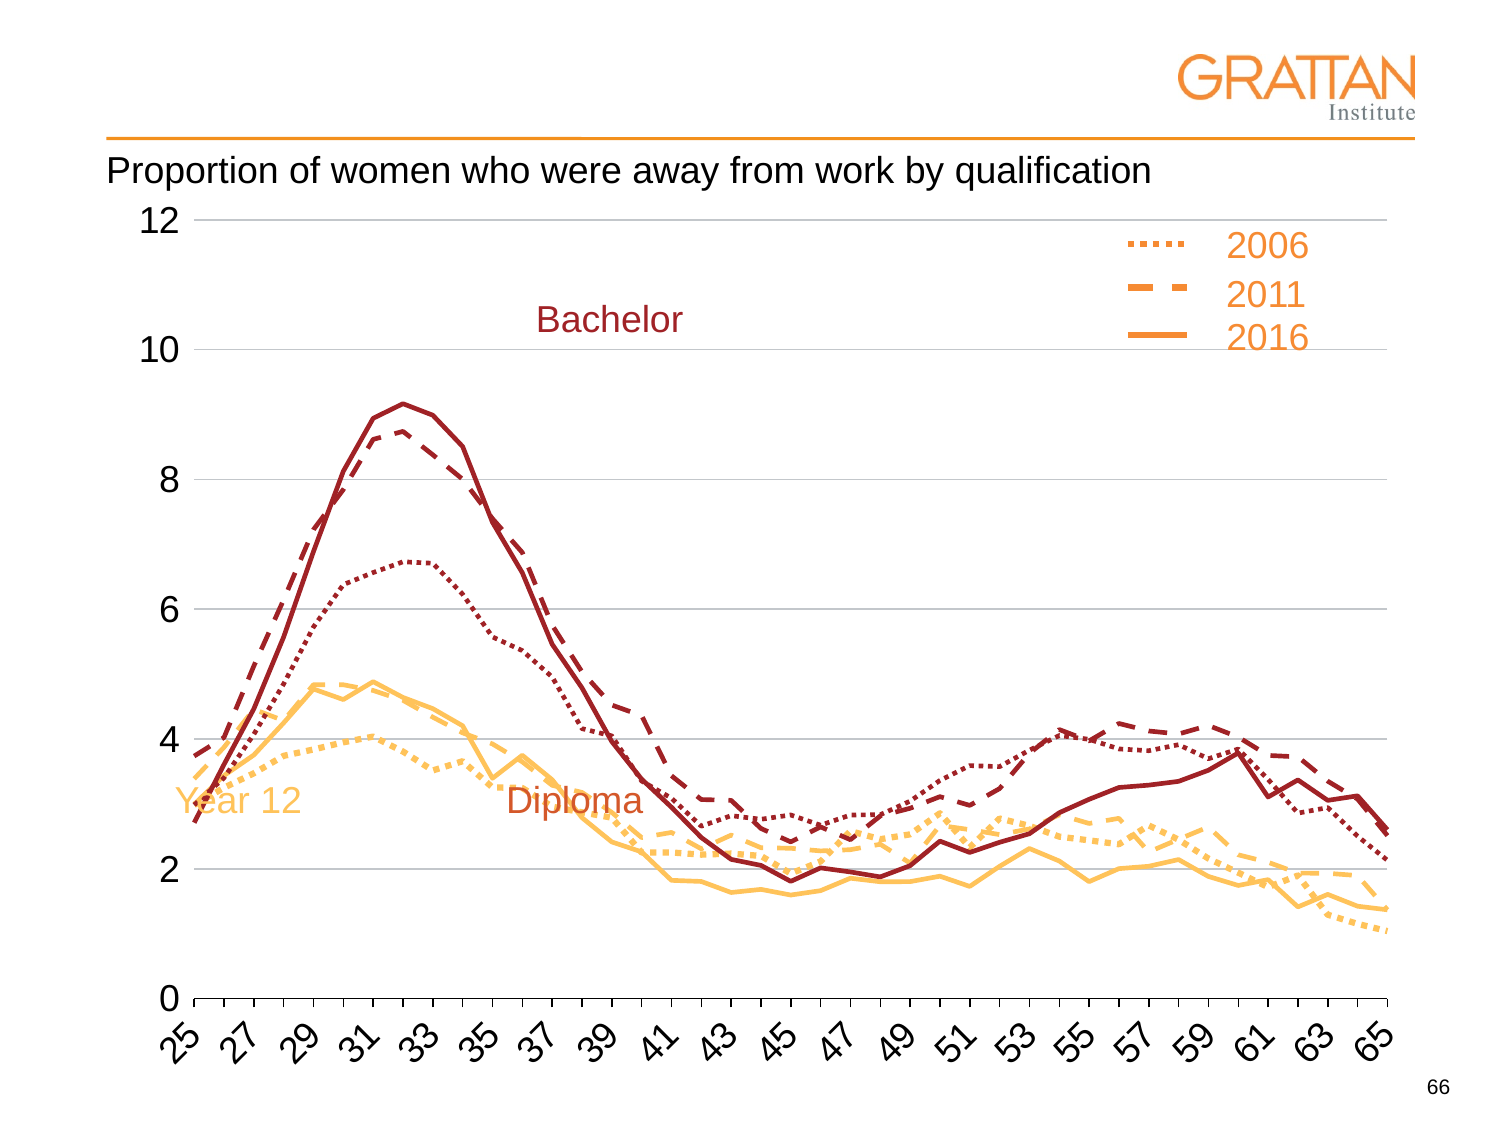

#
Proportion of women who were away from work by qualification

### Chart

| Category | Year 12 or equivalent_Female_Away | Year 12 or equivalent_Female_Away2 | Year 12 or equivalent_Female_Away3 | Bachelor Degree Level_Female_Away | Bachelor Degree Level_Female_Away4 | Bachelor Degree Level_Female_Away5 |
|---|---|---|---|---|---|---|
| 25 | 2.9837622369423764 | 3.3855268726195513 | 2.9918525444103112 | 2.982698961937716 | 3.7362006253589435 | 2.709529276693456 |
| 26 | 3.248453117563065 | 3.8721647016577894 | 3.435639028859368 | 3.3997240598577845 | 4.0228995822373514 | 3.6070406659152 |
| 27 | 3.4712482468443198 | 4.4575325480471175 | 3.752624805256384 | 4.071136223695172 | 5.124233035660045 | 4.4640760741958205 |
| 28 | 3.7404493100695633 | 4.28239324605408 | 4.24702640951549 | 4.848124326133026 | 6.146159402841319 | 5.57103889943074 |
| 29 | 3.8386808801134276 | 4.836737189678366 | 4.770543573204327 | 5.725062553684132 | 7.226580246539662 | 6.887616752033745 |
| 30 | 3.9484807797503607 | 4.835487661574618 | 4.6073977936404935 | 6.378386711373183 | 7.84476401179941 | 8.125328812766703 |
| 31 | 4.036626875689151 | 4.747596153846154 | 4.88317143607246 | 6.564666867651492 | 8.618313917073781 | 8.94253655219313 |
| 32 | 3.8067632850241546 | 4.596075658476225 | 4.639884658234484 | 6.7301306176665925 | 8.74126999452866 | 9.167608701646033 |
| 33 | 3.5143452794599424 | 4.335473606454912 | 4.467511990013796 | 6.70826270422332 | 8.380309386470897 | 8.990303258212684 |
| 34 | 3.6577116350985697 | 4.094138061927227 | 4.20272751114608 | 6.2315068981497985 | 8.003023729704857 | 8.507401874236045 |
| 35 | 3.252378923448374 | 3.9238016357801015 | 3.3939000648929265 | 5.572778269855329 | 7.395858048334068 | 7.33988233988234 |
| 36 | 3.244900116266779 | 3.647984267453294 | 3.7492677211482133 | 5.362108321228471 | 6.874519118188204 | 6.561919725753464 |
| 37 | 2.9568671963677637 | 3.285936793448224 | 3.372192583810841 | 4.95491513437058 | 5.75309628445865 | 5.4599806570733564 |
| 38 | 2.8704144830871843 | 3.176052765093861 | 2.7868440873713283 | 4.159478627563734 | 5.034280117531831 | 4.787234042553192 |
| 39 | 2.7872830212157034 | 2.867898360493338 | 2.412595785440613 | 4.047814487995075 | 4.522986463347656 | 3.9590422946037918 |
| 40 | 2.249711575439046 | 2.480177915296848 | 2.2595040388634695 | 3.352159815918837 | 4.35799746006283 | 3.379814907453727 |
| 41 | 2.251152698671006 | 2.558647026732133 | 1.8206521739130435 | 3.086982153384426 | 3.4326669181440965 | 2.947796186308221 |
| 42 | 2.217099464370466 | 2.3070251517779705 | 1.8037280701754386 | 2.6555973804981177 | 3.0660377358490565 | 2.4809874080538585 |
| 43 | 2.2337325995467787 | 2.518482899561219 | 1.6335420637081406 | 2.8181486690628743 | 3.05336832895888 | 2.144375635456142 |
| 44 | 2.1973710025505198 | 2.323692922730964 | 1.681310337346784 | 2.7629513343799057 | 2.619680231203095 | 2.0520045327861323 |
| 45 | 1.9262268230361004 | 2.315353770534213 | 1.5946740981576095 | 2.828706128863279 | 2.413842550547297 | 1.8048255335317587 |
| 46 | 2.1124361158432707 | 2.274568034557235 | 1.6619210878028938 | 2.6695141484249865 | 2.6441714764935127 | 2.0138316551402875 |
| 47 | 2.580129369866996 | 2.293547308592444 | 1.8545366678748338 | 2.828369402185558 | 2.447179685985656 | 1.9509029129920208 |
| 48 | 2.454226723802104 | 2.3769646998196343 | 1.7993079584775087 | 2.832505594062108 | 2.8138948185522996 | 1.8747672060588503 |
| 49 | 2.530298067474615 | 2.086719105506078 | 1.8002849371843026 | 3.041376208680009 | 2.9316930403293813 | 2.046954257754635 |
| 50 | 2.854534893369845 | 2.6673473294620638 | 1.884933666097465 | 3.360222854158203 | 3.1106908222177982 | 2.4258017090875676 |
| 51 | 2.3271849681089467 | 2.6014287639843645 | 1.7271276964694458 | 3.590090367000676 | 2.976710708960979 | 2.250757466455057 |
| 52 | 2.774263509849991 | 2.5262703325176337 | 2.0374675235881305 | 3.573298429319372 | 3.2349165596919125 | 2.407590992777227 |
| 53 | 2.6605080831408774 | 2.612881045152418 | 2.3114841460165203 | 3.827168841706674 | 3.778027505752662 | 2.5394254133117347 |
| 54 | 2.494619448248875 | 2.8325420455459884 | 2.118503806686528 | 4.053236539624924 | 4.1445035460992905 | 2.8639029920638834 |
| 55 | 2.4368321182462798 | 2.6985288141103796 | 1.801023459825879 | 3.9943051490943606 | 3.9704524469067404 | 3.0701319313560163 |
| 56 | 2.376998131617189 | 2.777307366638442 | 2.00178240899431 | 3.846799932806988 | 4.238769972867049 | 3.251656649714902 |
| 57 | 2.6669466610667785 | 2.259183491950547 | 2.037942789387876 | 3.819667615462308 | 4.122648801855192 | 3.2885449887593454 |
| 58 | 2.4483627204030225 | 2.4538160104497106 | 2.1415915568908406 | 3.911665676371559 | 4.076141790542813 | 3.3459869848156183 |
| 59 | 2.157210401891253 | 2.643511818620357 | 1.8812844631852093 | 3.6956108683260496 | 4.207625856419422 | 3.5172798216276475 |
| 60 | 1.9402265606170161 | 2.2142021069059696 | 1.7414547221772234 | 3.8456842876327677 | 4.029275202644212 | 3.784918644660874 |
| 61 | 1.716507979080059 | 2.099737532808399 | 1.8314077877620882 | 3.37676149960117 | 3.7462785312603373 | 3.1057051123734256 |
| 62 | 1.8962632459564974 | 1.9337584859082493 | 1.4111836302698888 | 2.8575572961995936 | 3.7246667883878035 | 3.367858771415543 |
| 63 | 1.29174543163201 | 1.9298070192980703 | 1.6043270993766043 | 2.942643391521197 | 3.3494675701839305 | 3.054011392491936 |
| 64 | 1.1508951406649617 | 1.8949435444280804 | 1.4221628328720053 | 2.5012937726410214 | 3.0735971425885893 | 3.1233576094301374 |
| 65 | 1.039005280190768 | 1.3664149586479684 | 1.3668088406359054 | 2.1298382142125742 | 2.510258266956312 | 2.6008112622285853 |
2006
2011
Bachelor
2016
Year 12
Diploma